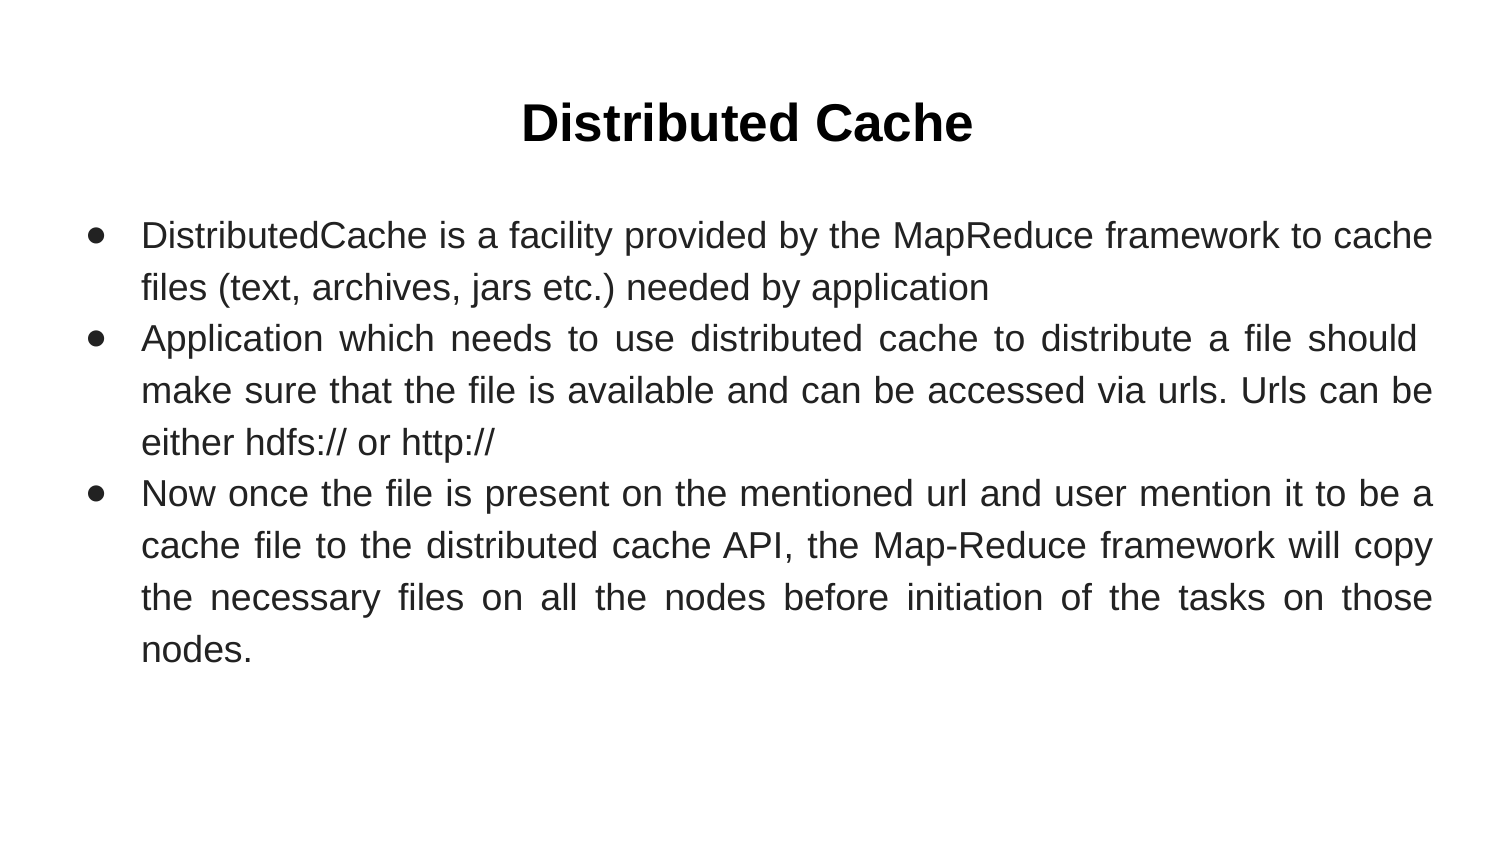

# Distributed Cache
DistributedCache is a facility provided by the MapReduce framework to cache files (text, archives, jars etc.) needed by application
Application which needs to use distributed cache to distribute a file should  make sure that the file is available and can be accessed via urls. Urls can be either hdfs:// or http://
Now once the file is present on the mentioned url and user mention it to be a cache file to the distributed cache API, the Map-Reduce framework will copy the necessary files on all the nodes before initiation of the tasks on those nodes.